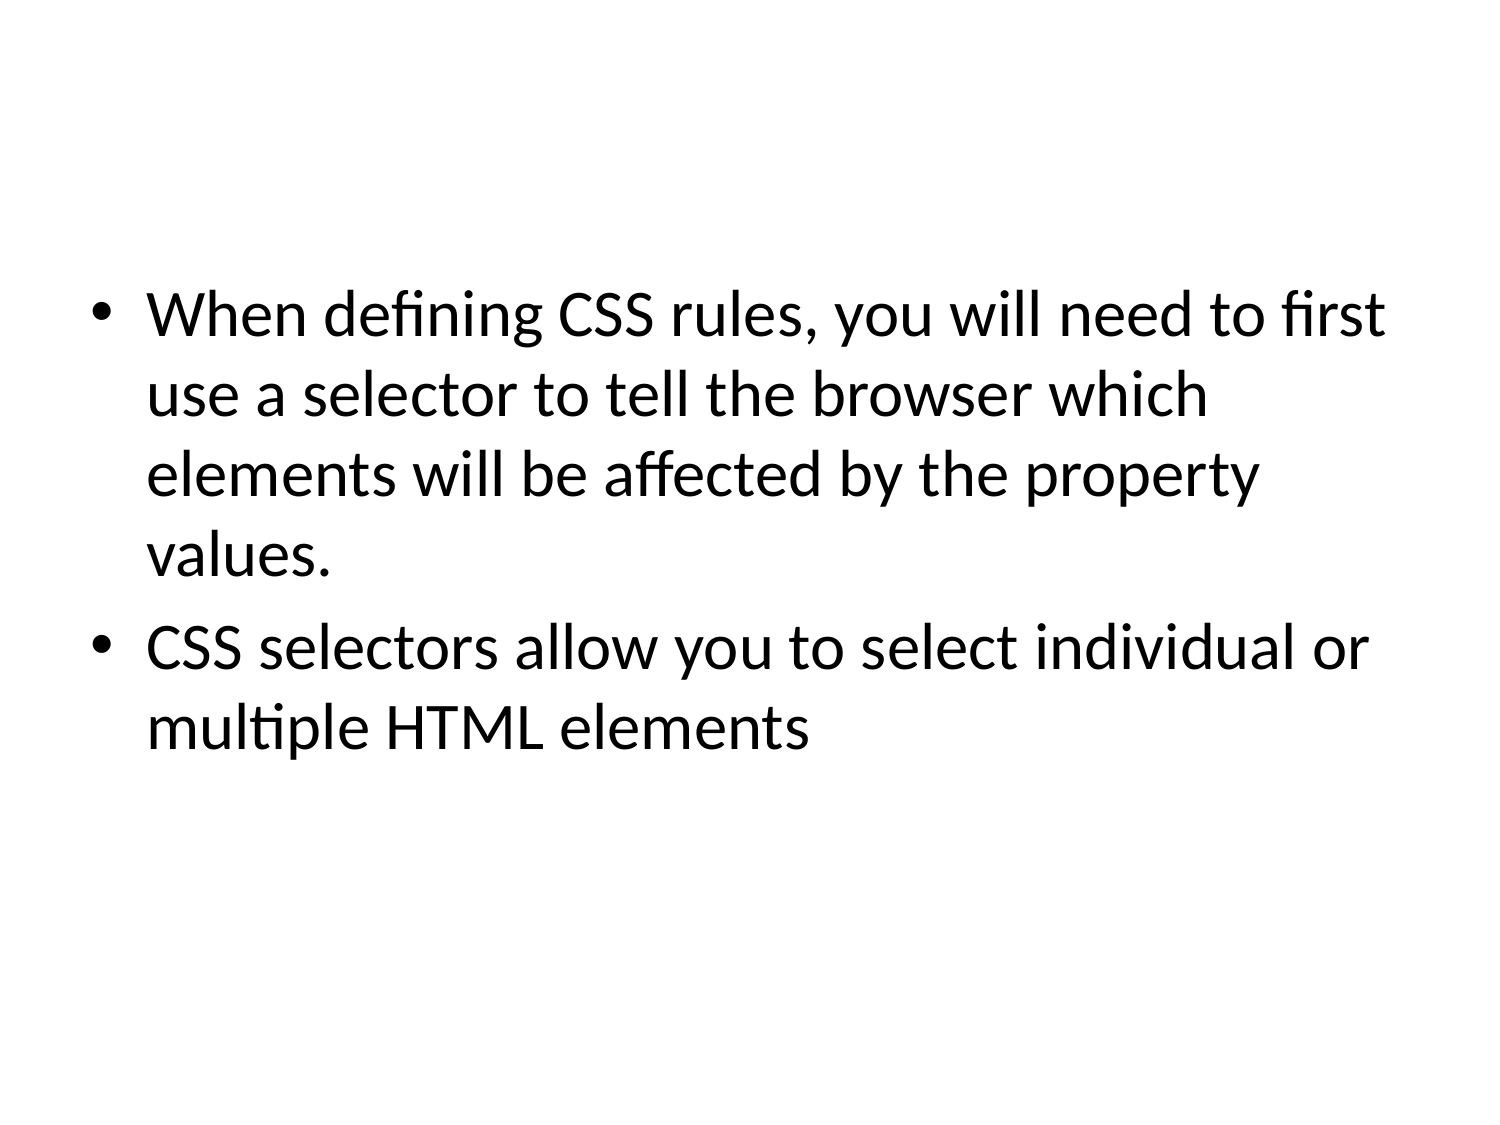

#
When defining CSS rules, you will need to first use a selector to tell the browser which elements will be affected by the property values.
CSS selectors allow you to select individual or multiple HTML elements